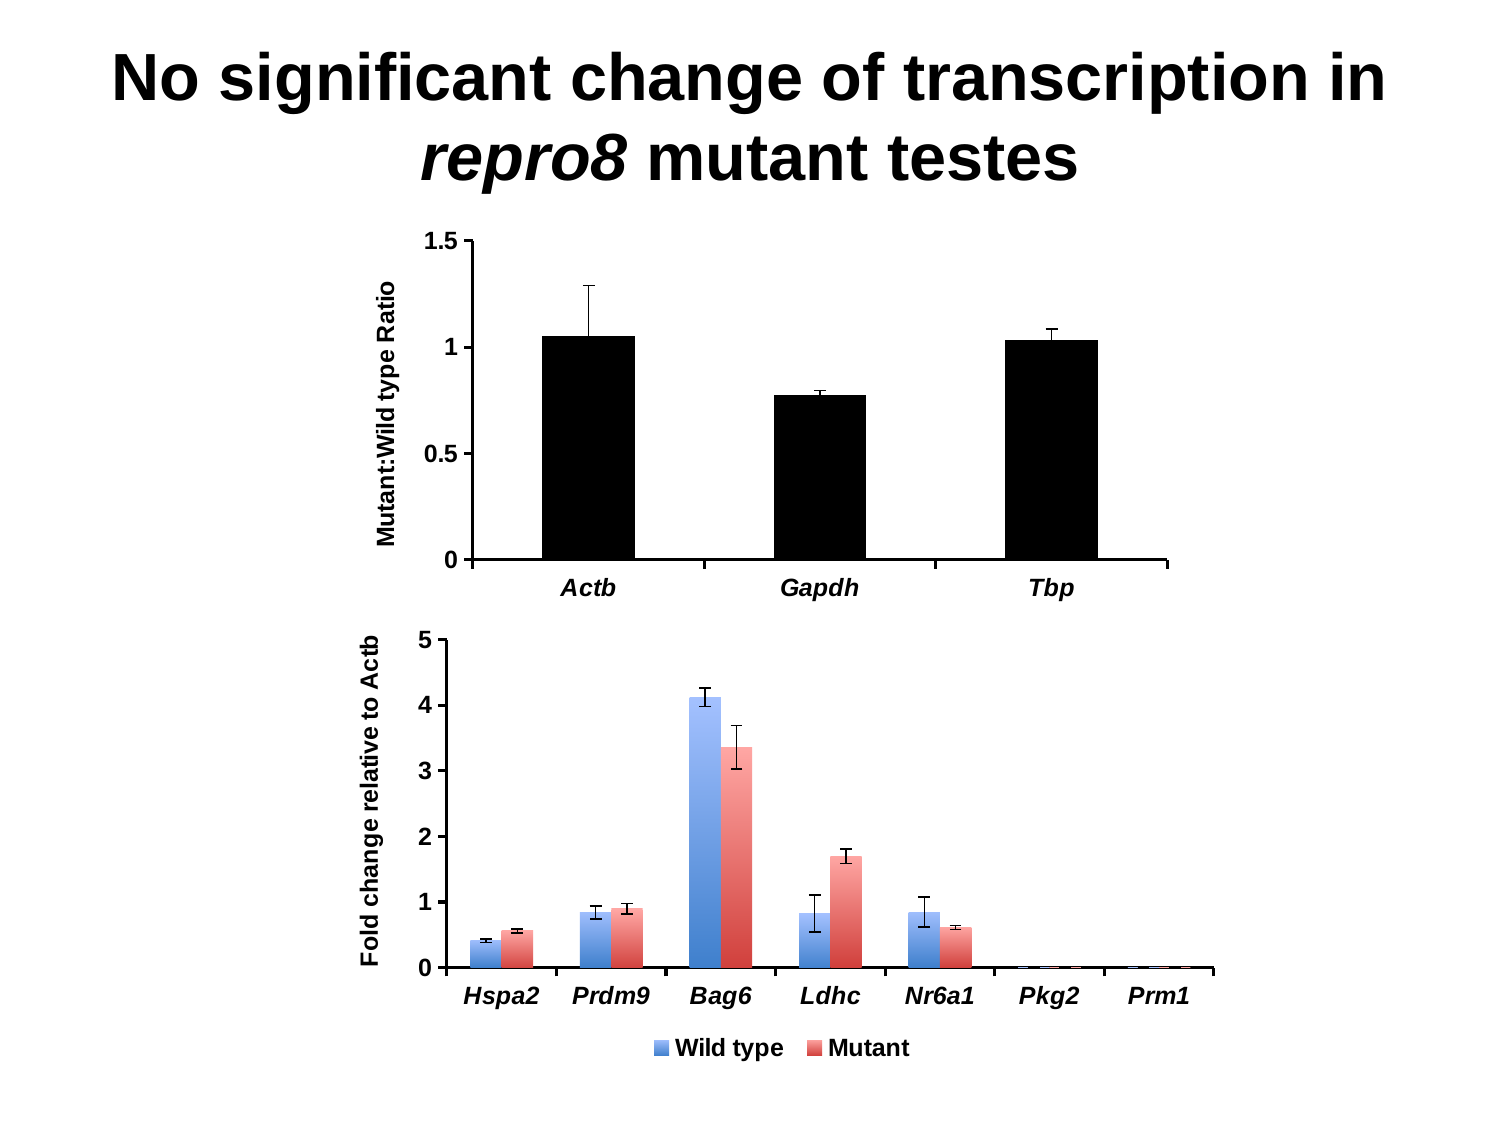

No significant change of transcription in repro8 mutant testes

### Chart

| Category | Mutant/Wild type |
|---|---|
| Actb | 1.05 |
| Gapdh | 0.775 |
| Tbp | 1.035 |

### Chart

| Category | Wild type  | Mutant |
|---|---|---|
| Hspa2 | 0.41 | 0.56 |
| Prdm9 | 0.84 | 0.9 |
| Bag6 | 4.119999999999997 | 3.36 |
| Ldhc | 0.825 | 1.695 |
| Nr6a1 | 0.845 | 0.61 |
| Pkg2 | 0.0 | 0.0 |
| Prm1 | 0.0 | 0.0 |